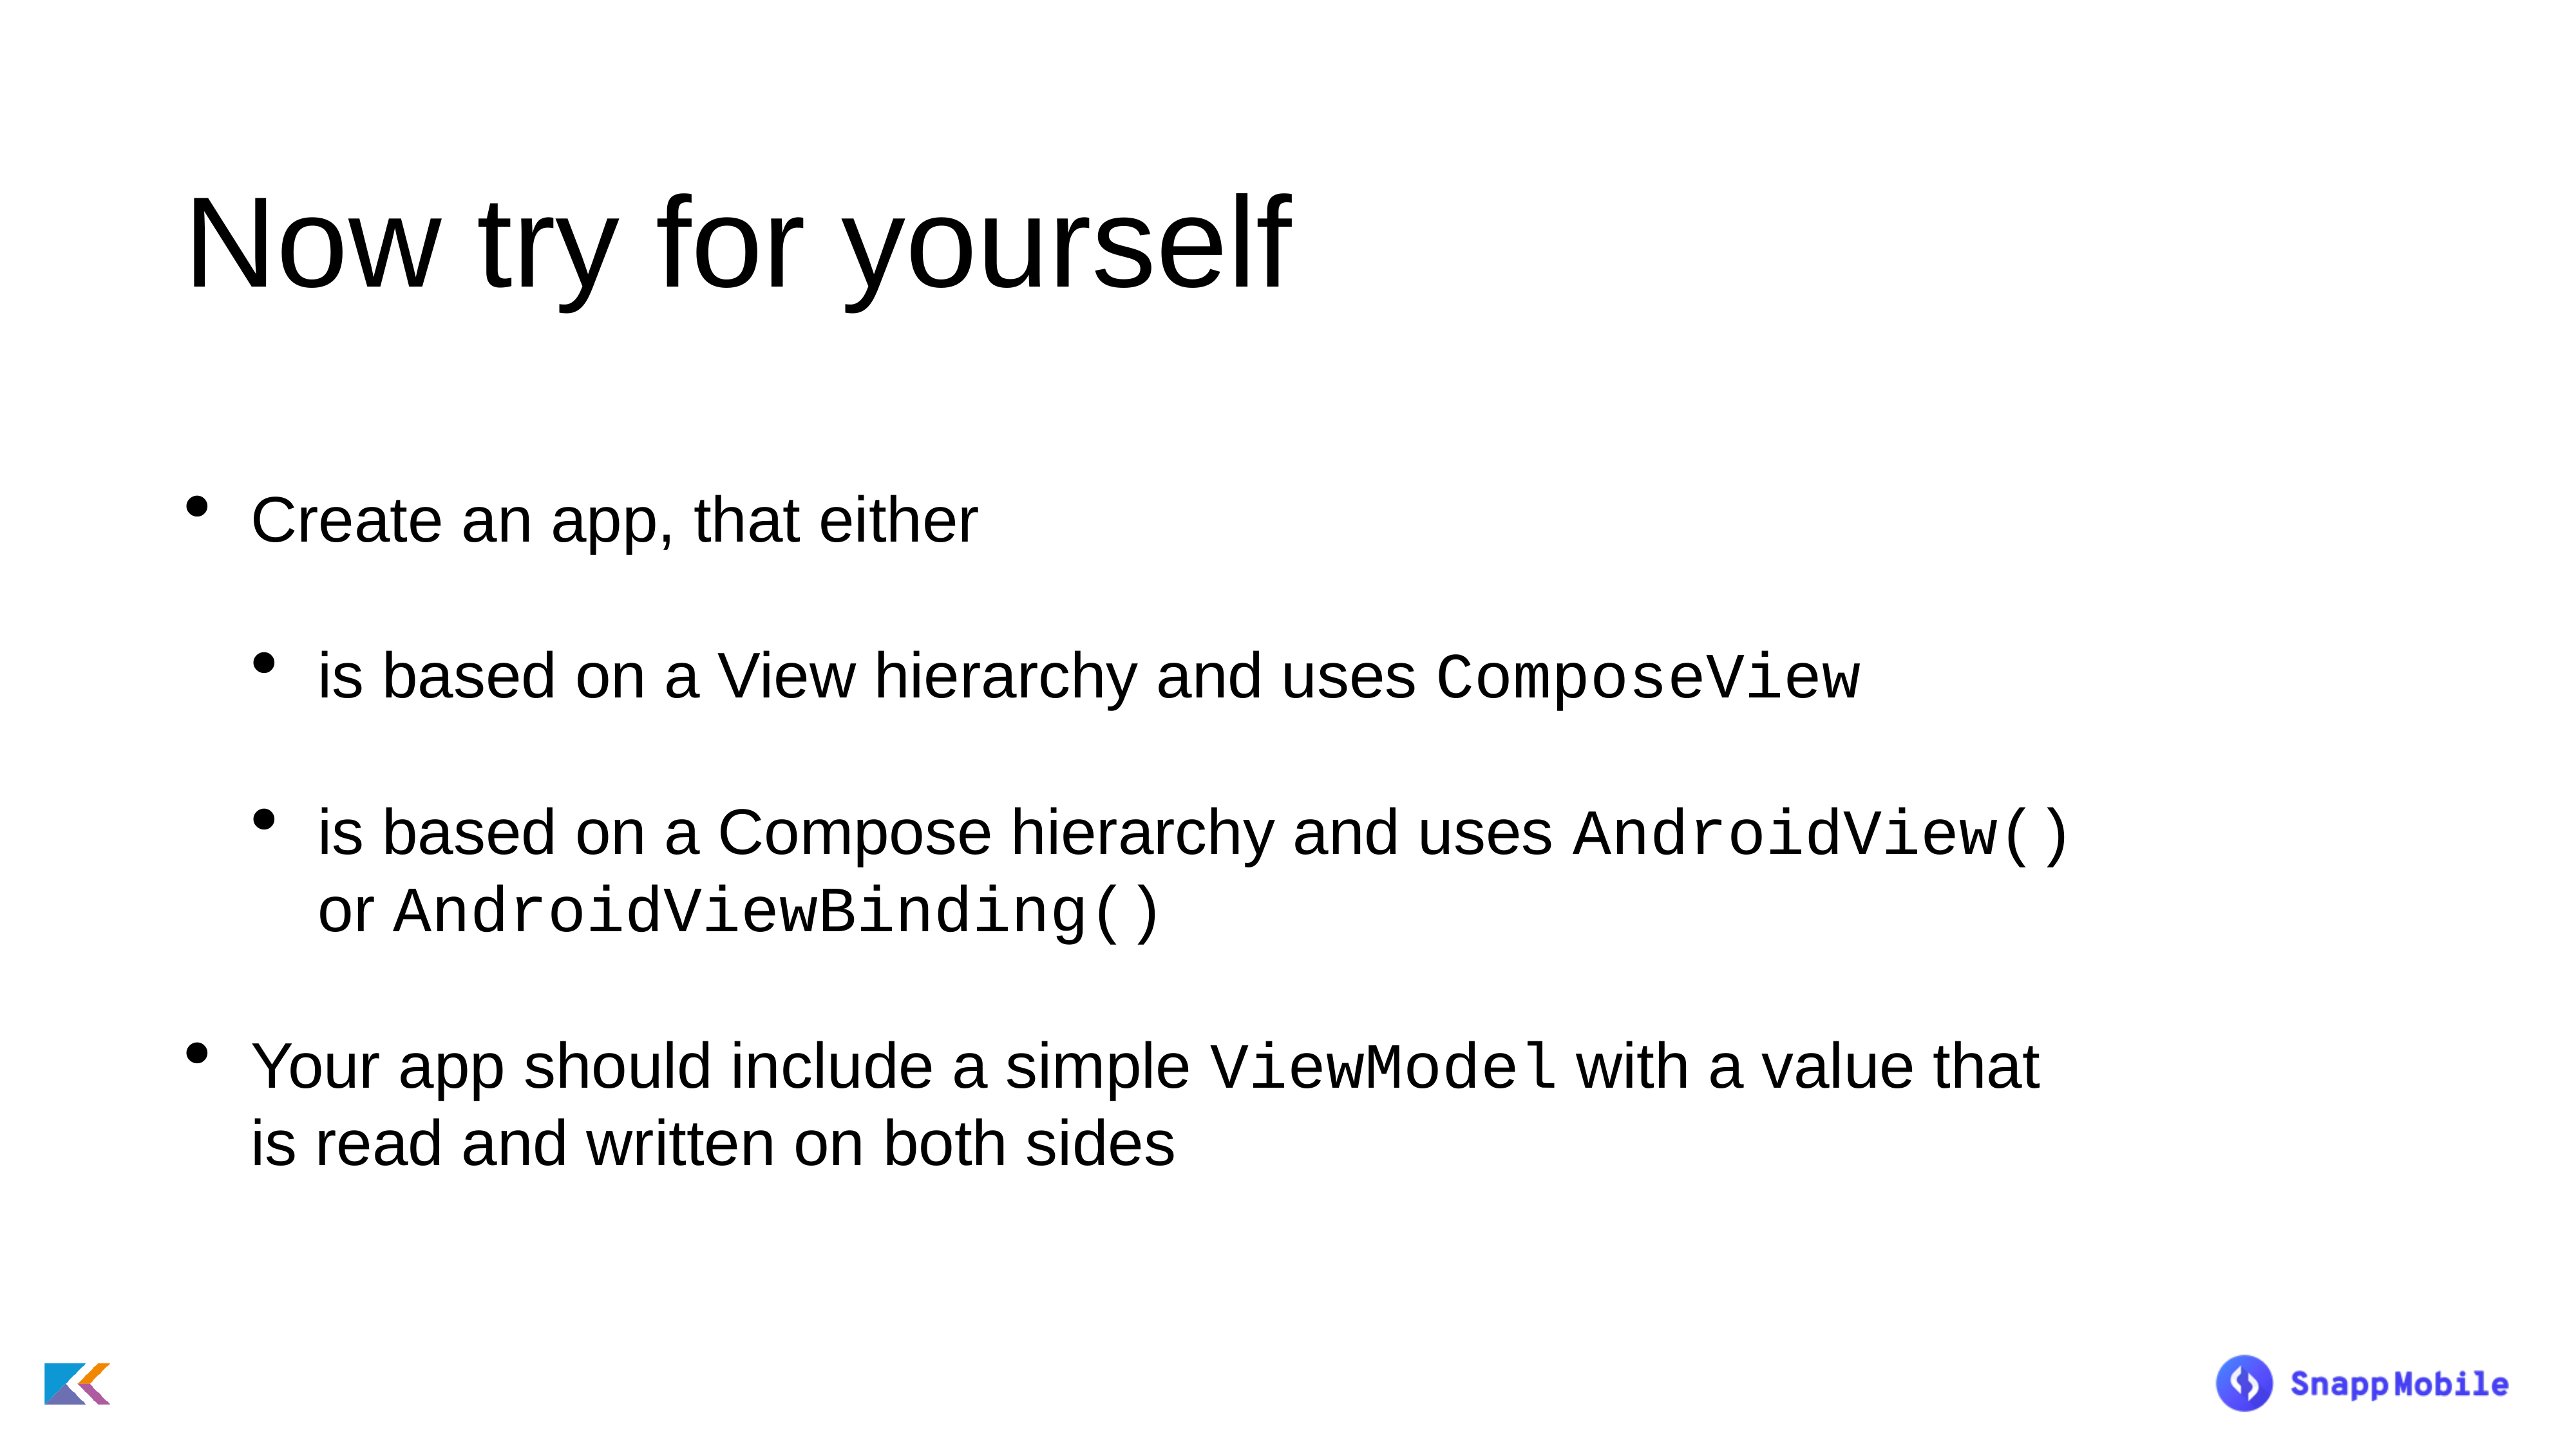

# Now try for yourself
Create an app, that either
is based on a View hierarchy and uses ComposeView
is based on a Compose hierarchy and uses AndroidView() or AndroidViewBinding()
Your app should include a simple ViewModel with a value that is read and written on both sides